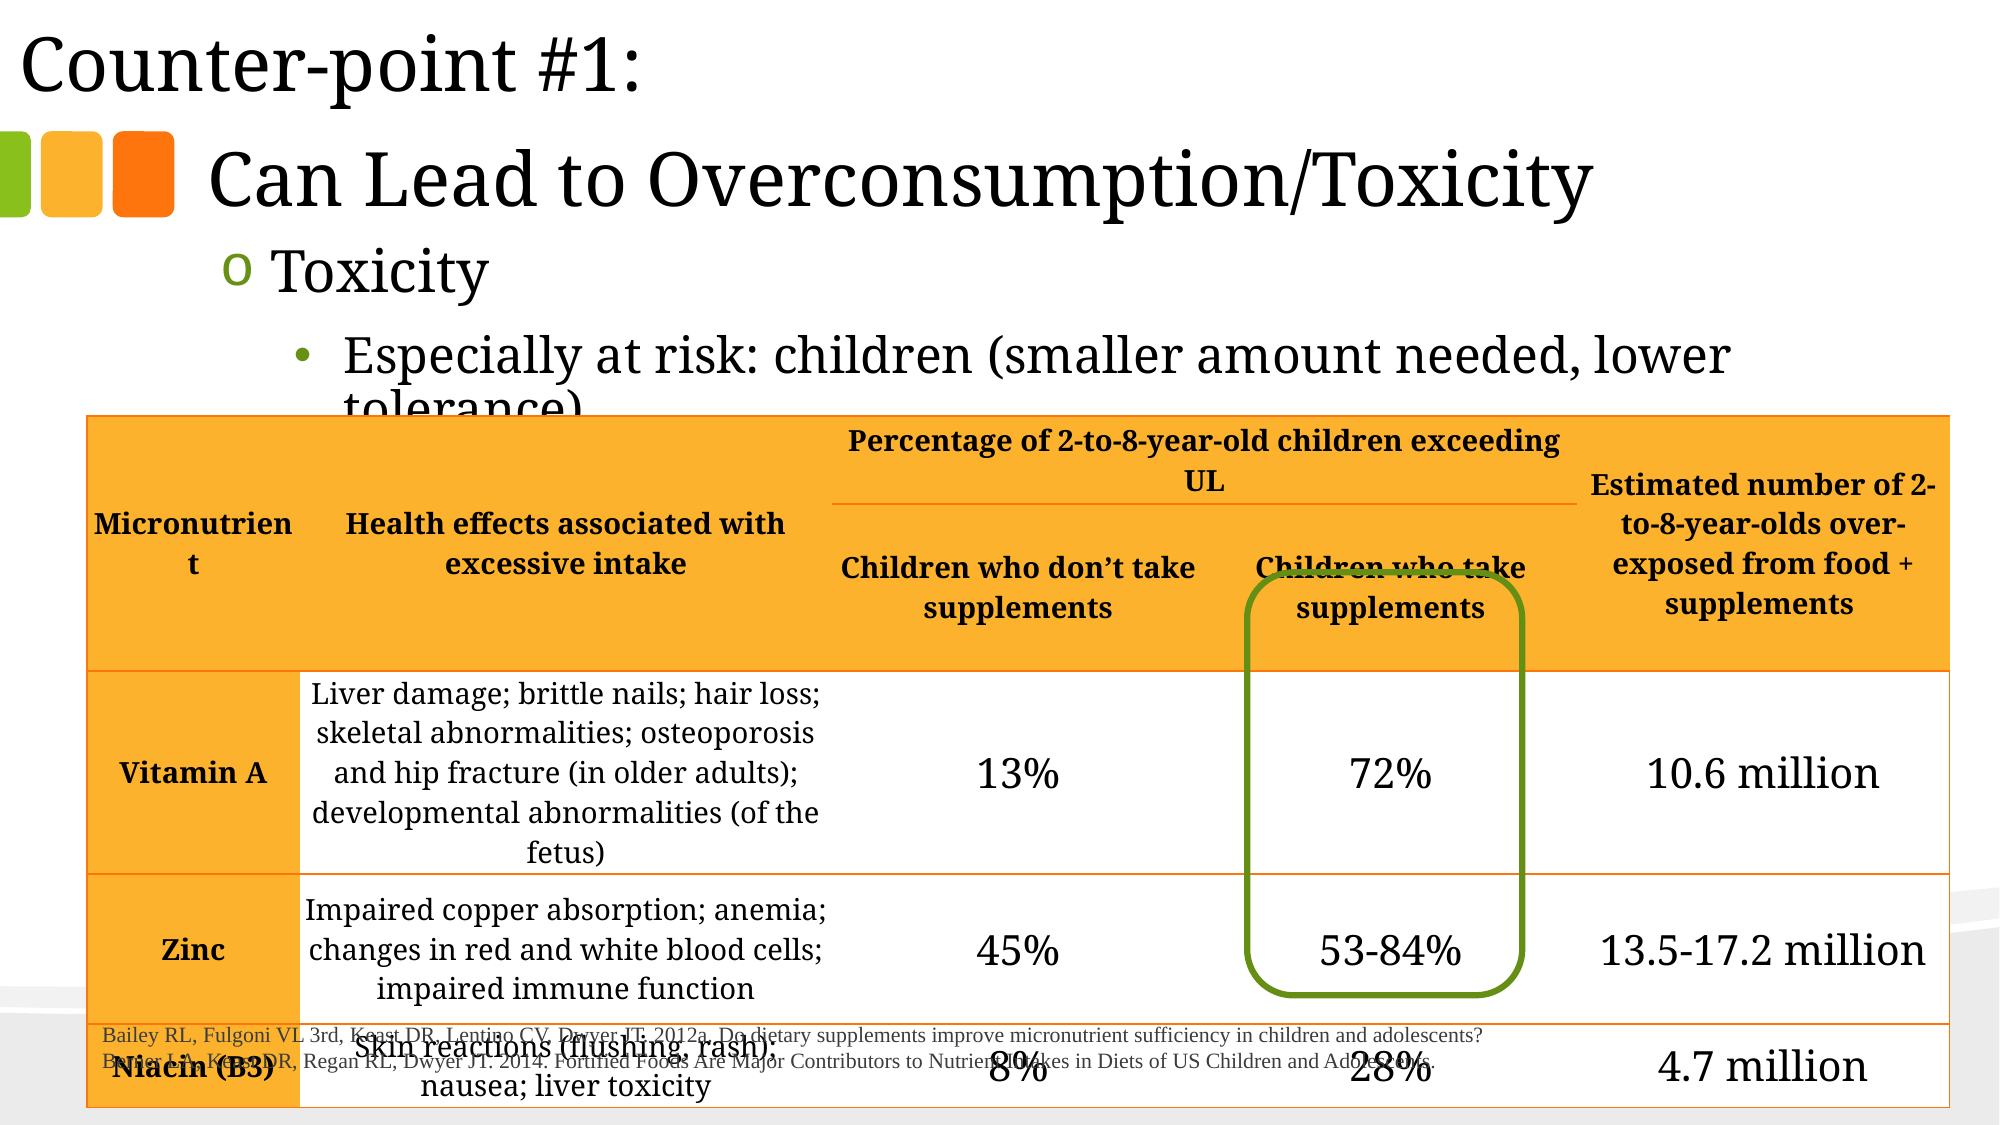

# Counter-point #1:
Can Lead to Overconsumption/Toxicity
Toxicity
Especially at risk: children (smaller amount needed, lower tolerance)
| Micronutrient | Health effects associated with excessive intake | Percentage of 2-to-8-year-old children exceeding UL |  | Estimated number of 2-to-8-year-olds over-exposed from food + supplements |
| --- | --- | --- | --- | --- |
|  |  | Children who don’t take supplements | Children who take supplements |  |
| Vitamin A | Liver damage; brittle nails; hair loss; skeletal abnormalities; osteoporosis and hip fracture (in older adults); developmental abnormalities (of the fetus) | 13% | 72% | 10.6 million |
| Zinc | Impaired copper absorption; anemia; changes in red and white blood cells; impaired immune function | 45% | 53-84% | 13.5-17.2 million |
| Niacin (B3) | Skin reactions (flushing, rash); nausea; liver toxicity | 8% | 28% | 4.7 million |

Bailey RL, Fulgoni VL 3rd, Keast DR, Lentino CV, Dwyer JT. 2012a. Do dietary supplements improve micronutrient sufficiency in children and adolescents?
Berner LA, Keast DR, Regan RL, Dwyer JT. 2014. Fortified Foods Are Major Contributors to Nutrient Intakes in Diets of US Children and Adolescents.